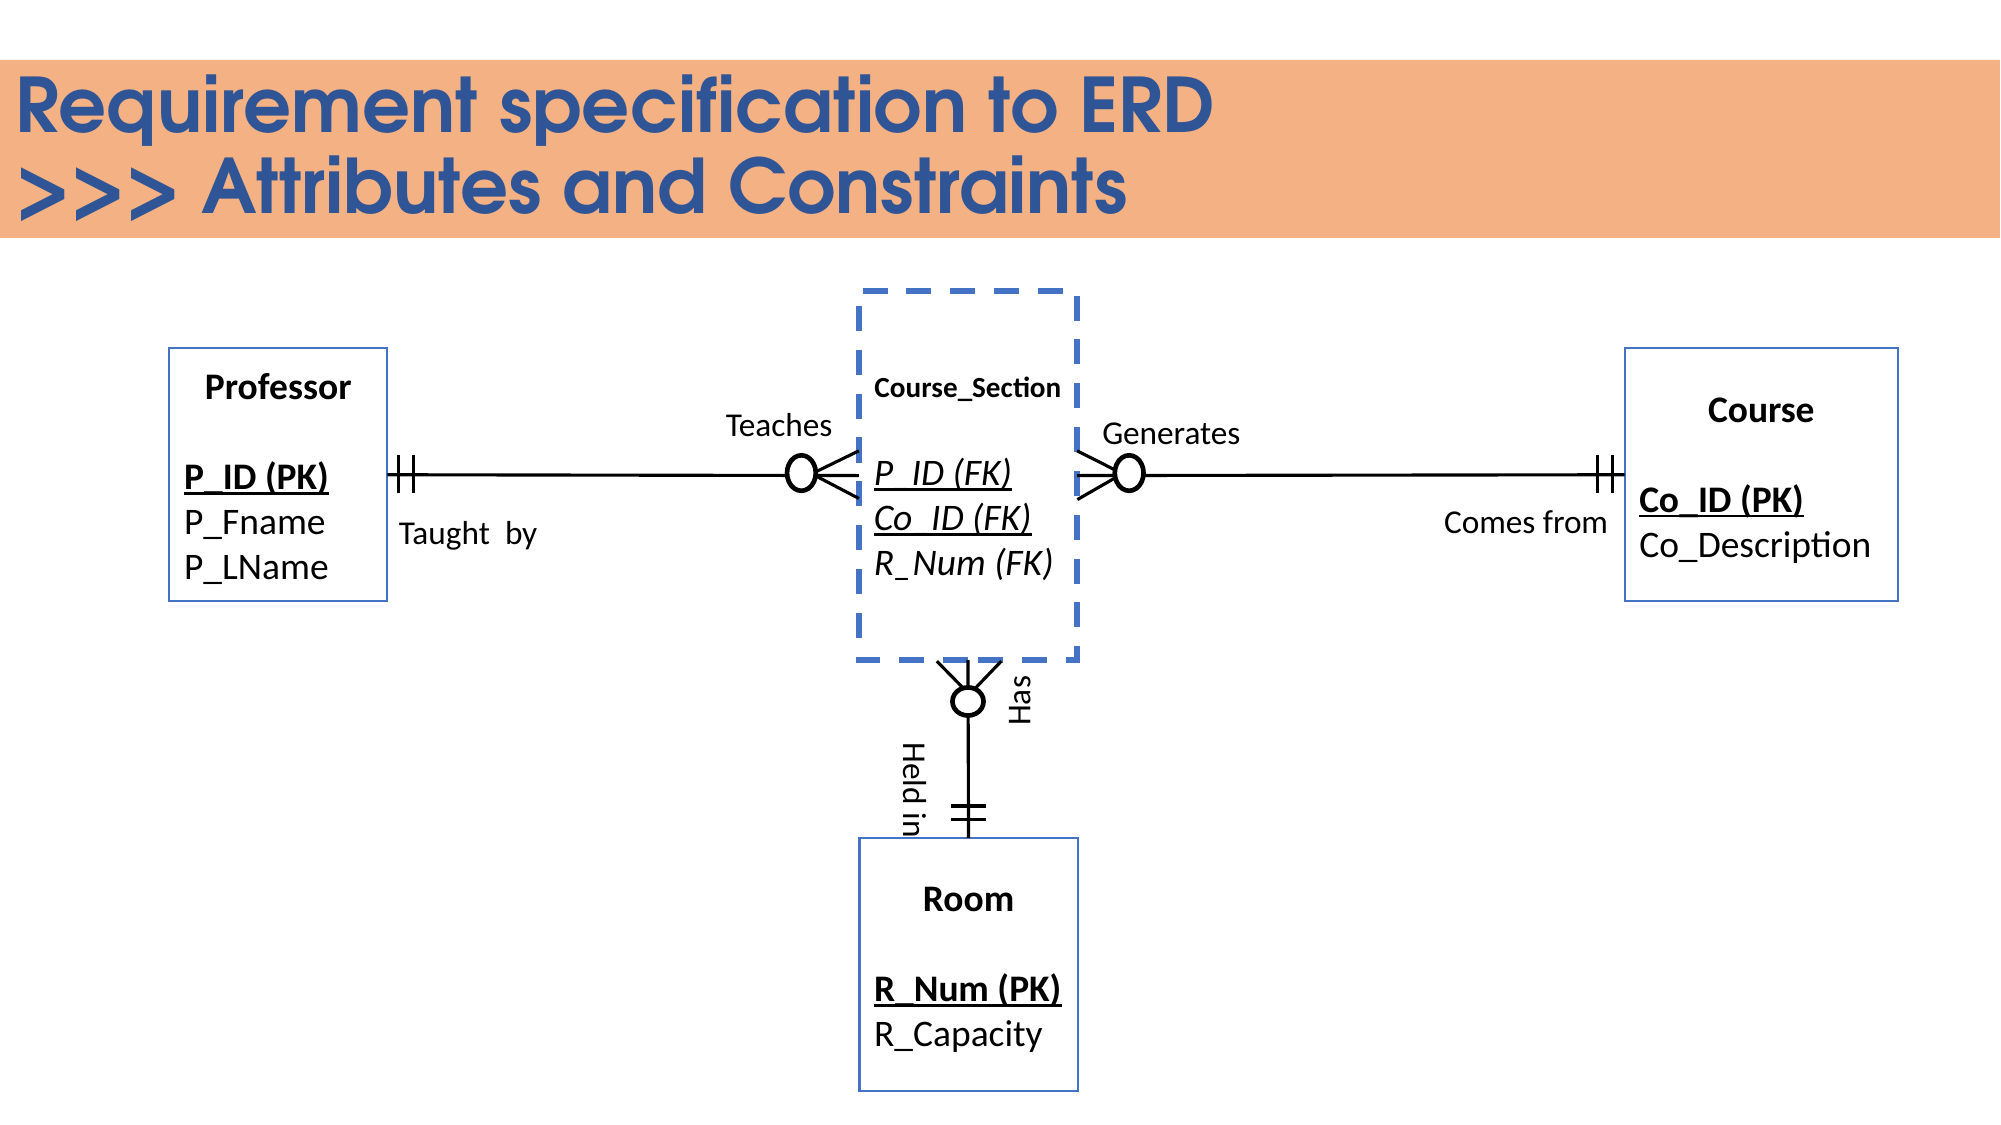

# Requirement specification to ERD >>> Attributes and Constraints
Course_Section

P_ID (FK)
Co_ID (FK)
R_Num (FK)
Course

Co_ID (PK)
Co_Description
Professor

P_ID (PK)
P_Fname
P_LName
Teaches
Generates

Comes from
Taught  by
Has

Held in
Room

R_Num (PK)
R_Capacity